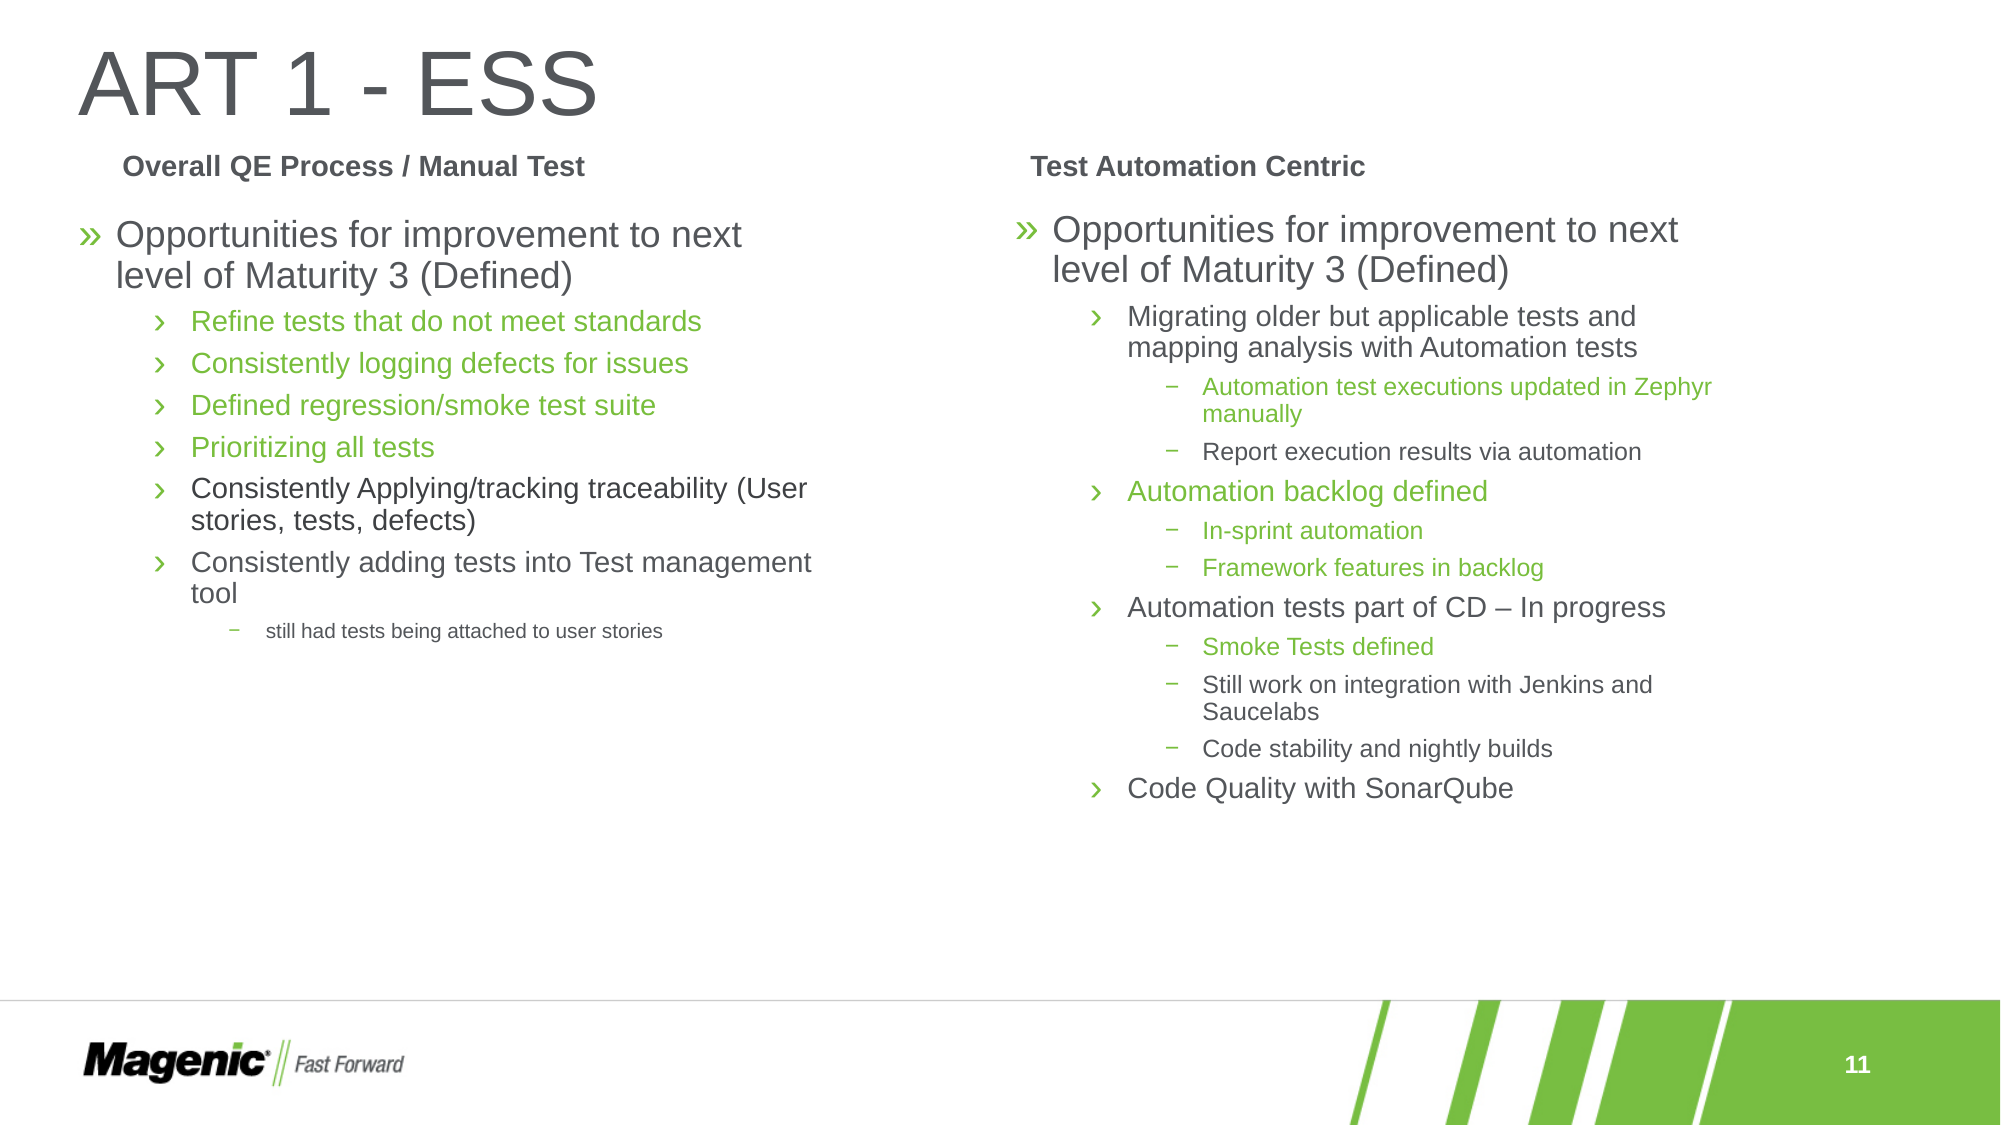

# ART 1 - ESS
Overall QE Process / Manual Test
Test Automation Centric
Opportunities for improvement to next level of Maturity 3 (Defined)
Migrating older but applicable tests and mapping analysis with Automation tests
Automation test executions updated in Zephyr manually
Report execution results via automation
Automation backlog defined
In-sprint automation
Framework features in backlog
Automation tests part of CD – In progress
Smoke Tests defined
Still work on integration with Jenkins and Saucelabs
Code stability and nightly builds
Code Quality with SonarQube

Opportunities for improvement to next level of Maturity 3 (Defined)
Refine tests that do not meet standards
Consistently logging defects for issues
Defined regression/smoke test suite
Prioritizing all tests
Consistently Applying/tracking traceability (User stories, tests, defects)
Consistently adding tests into Test management tool
still had tests being attached to user stories